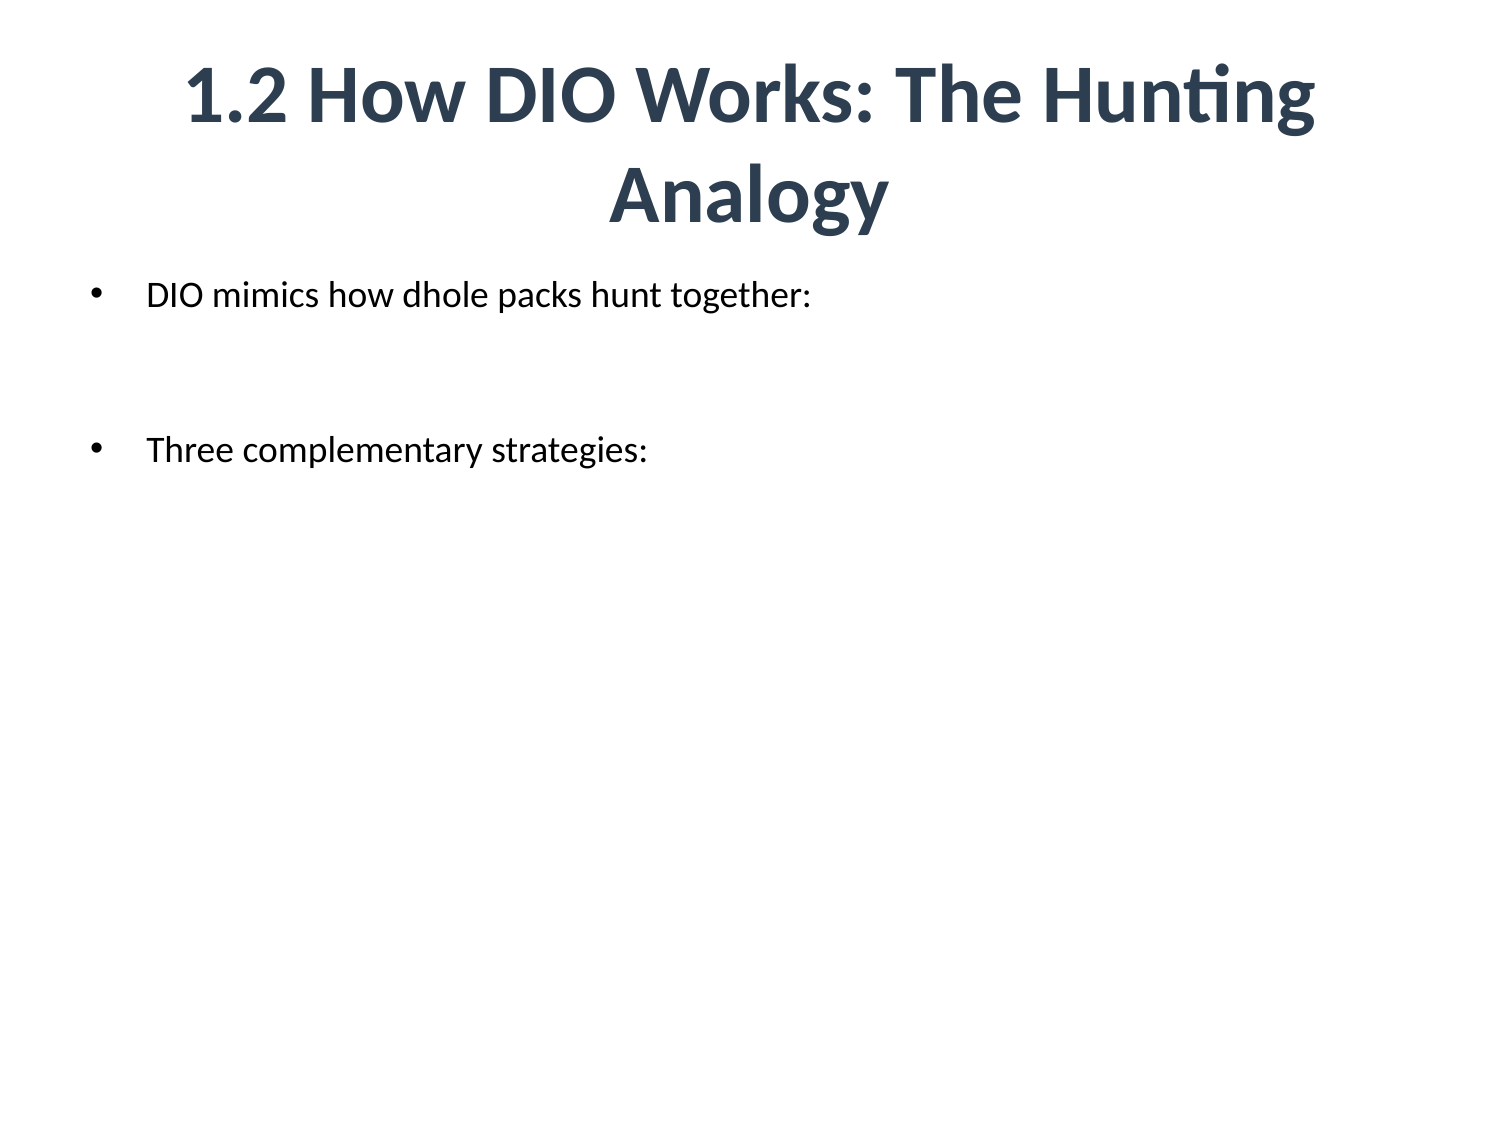

# 1.2 How DIO Works: The Hunting Analogy
DIO mimics how dhole packs hunt together:

Three complementary strategies: